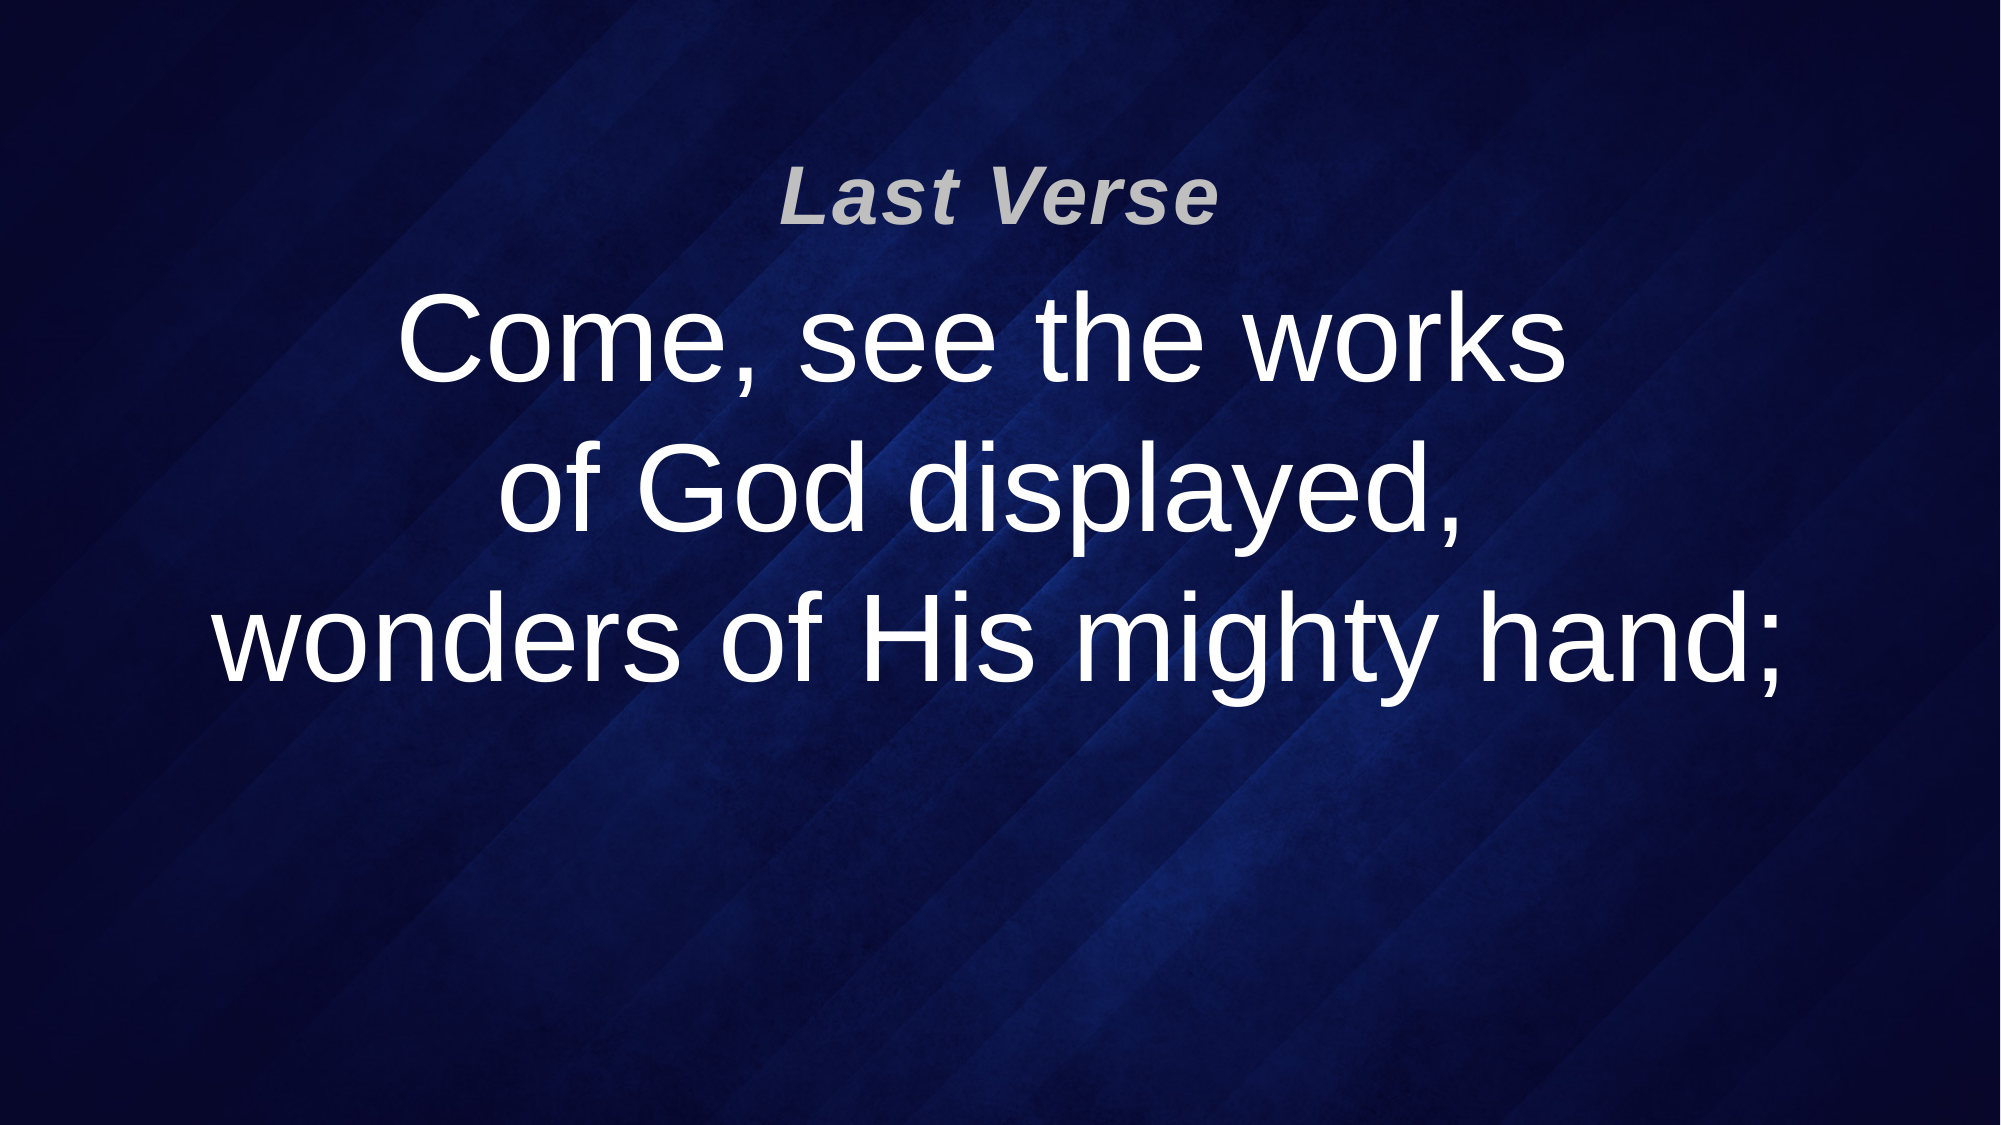

Last Verse
# Come, see the works of God displayed, wonders of His mighty hand;